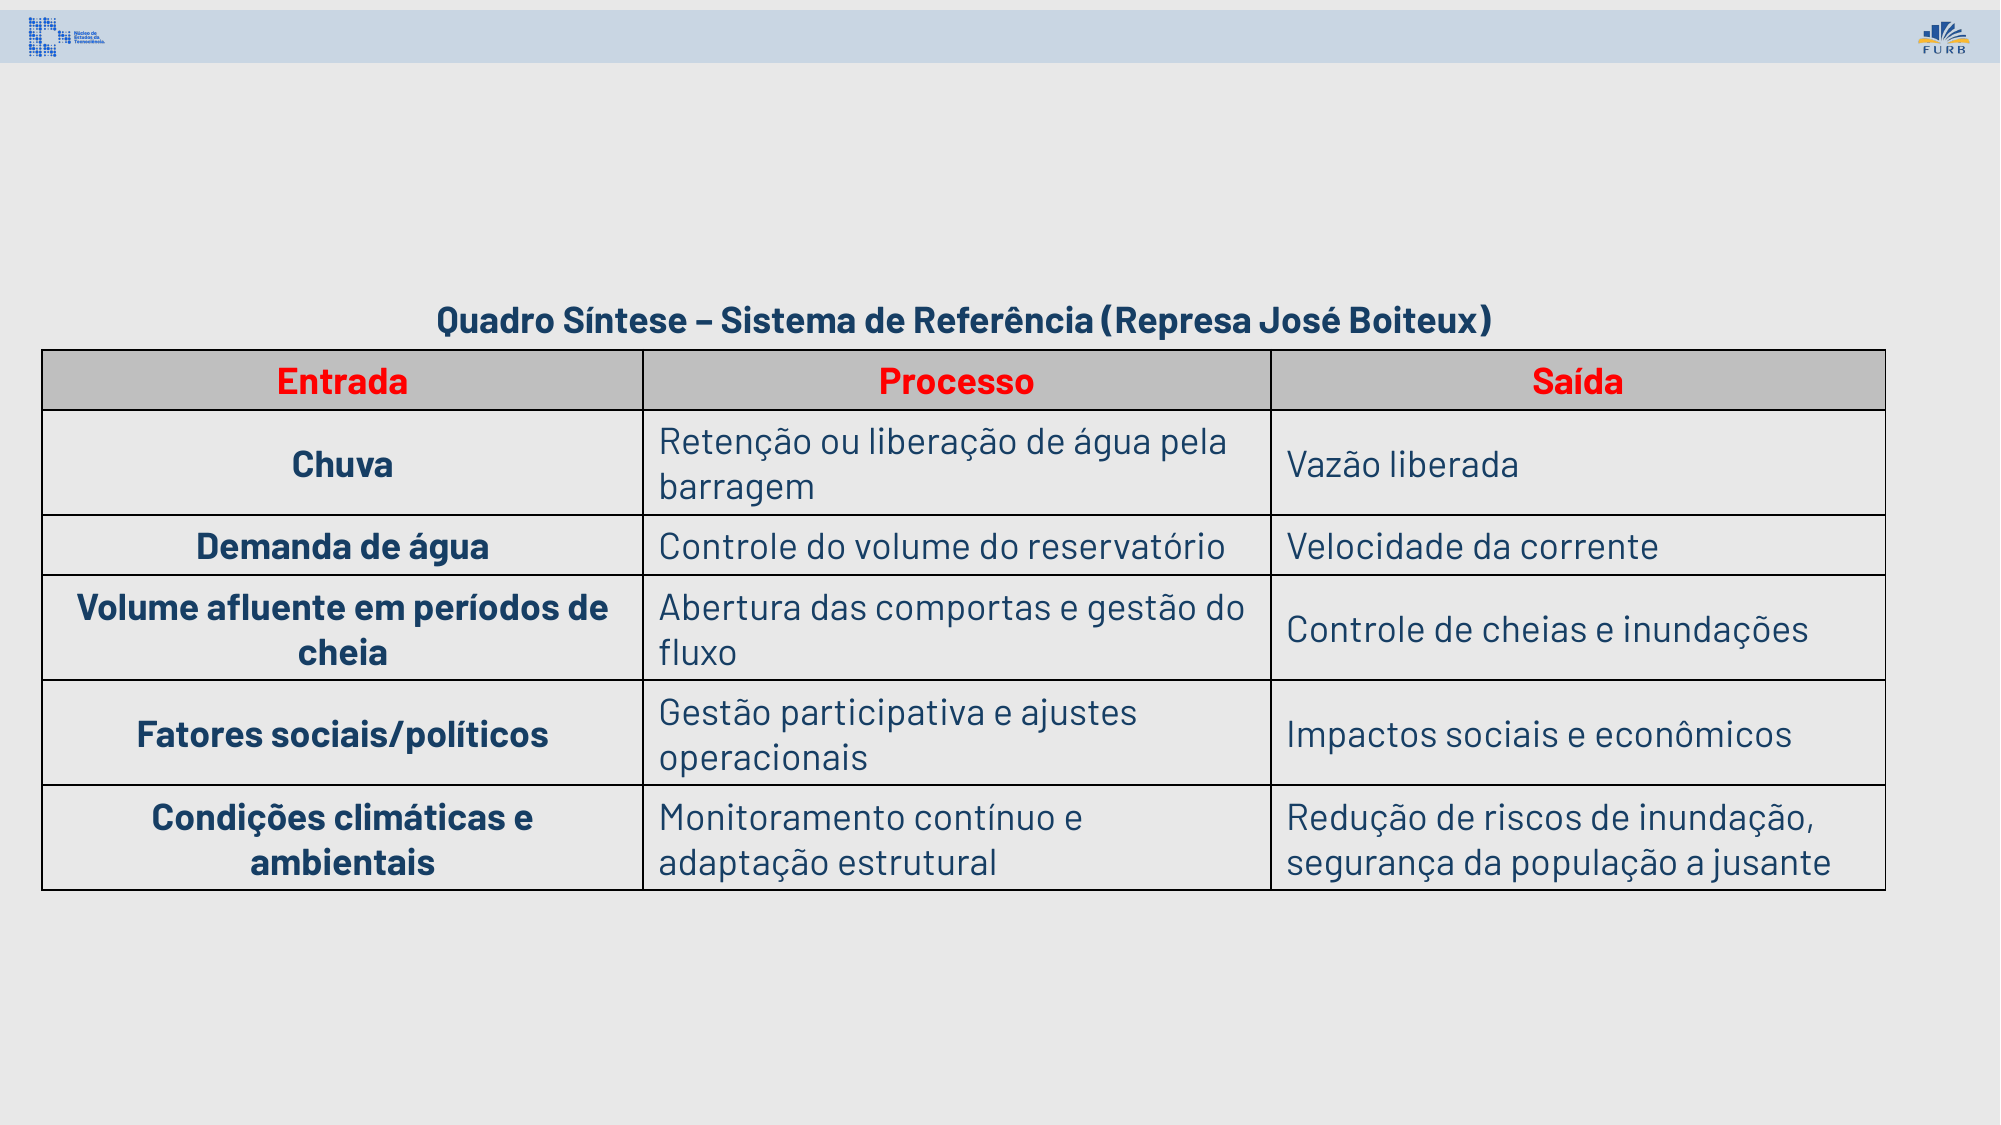

Quadro Síntese – Sistema de Referência (Represa José Boiteux)
| Entrada | Processo | Saída |
| --- | --- | --- |
| Chuva | Retenção ou liberação de água pela barragem | Vazão liberada |
| Demanda de água | Controle do volume do reservatório | Velocidade da corrente |
| Volume afluente em períodos de cheia | Abertura das comportas e gestão do fluxo | Controle de cheias e inundações |
| Fatores sociais/políticos | Gestão participativa e ajustes operacionais | Impactos sociais e econômicos |
| Condições climáticas e ambientais | Monitoramento contínuo e adaptação estrutural | Redução de riscos de inundação, segurança da população a jusante |